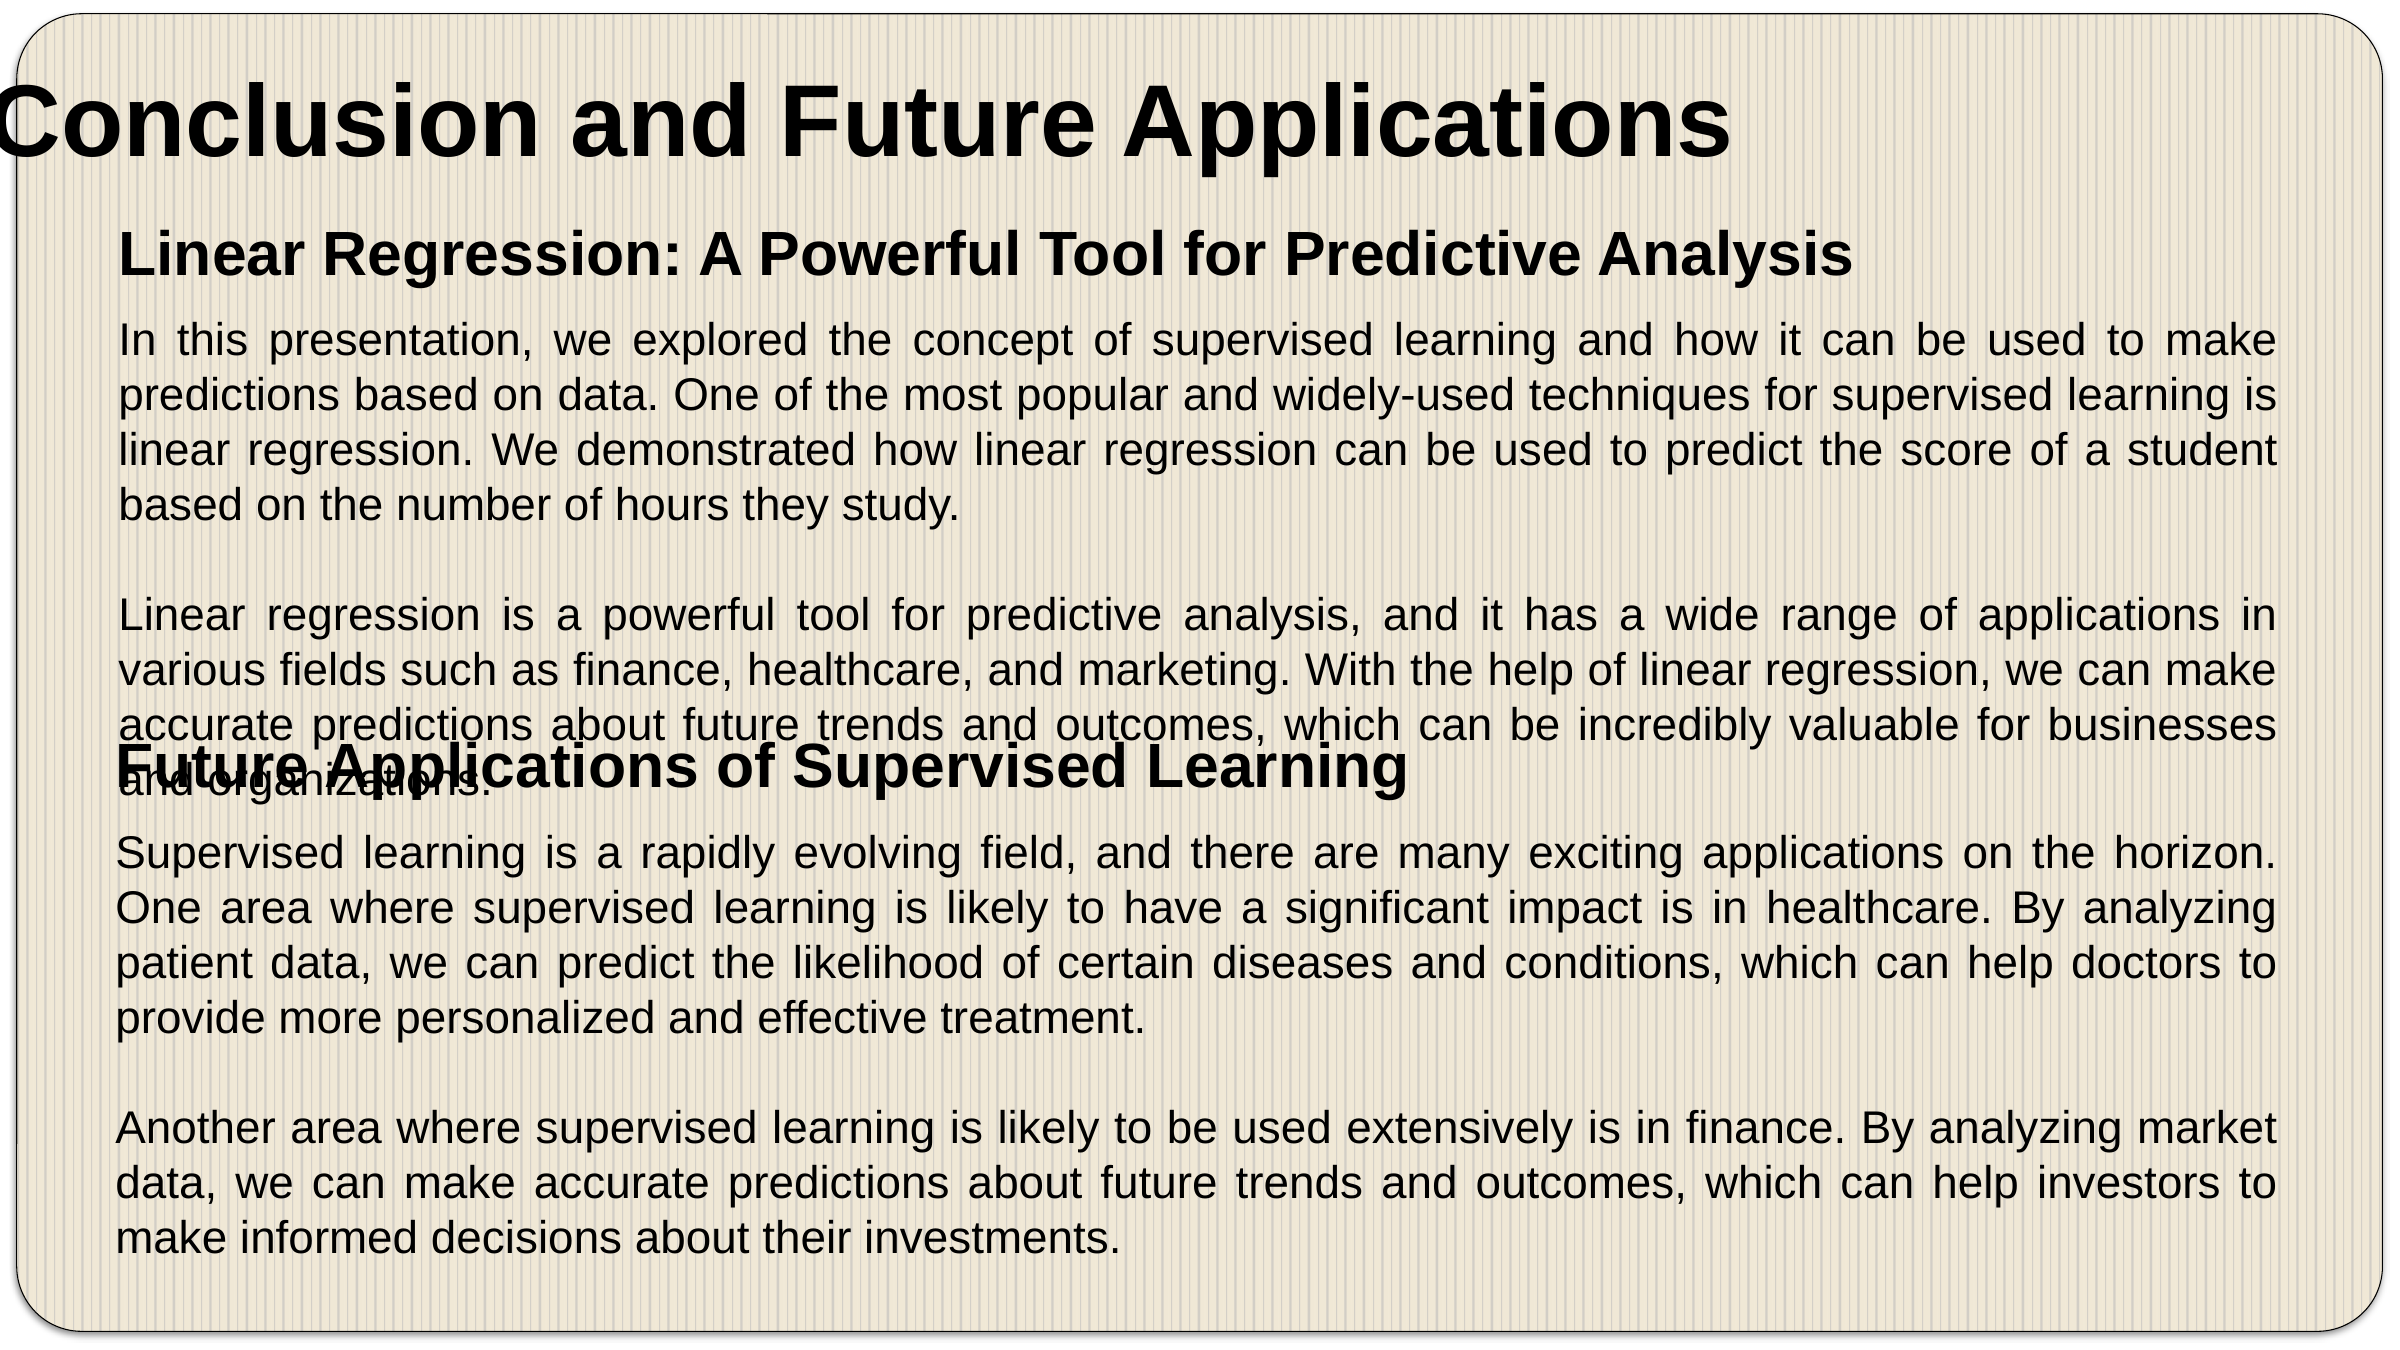

Conclusion and Future Applications
Linear Regression: A Powerful Tool for Predictive Analysis

In this presentation, we explored the concept of supervised learning and how it can be used to make predictions based on data. One of the most popular and widely-used techniques for supervised learning is linear regression. We demonstrated how linear regression can be used to predict the score of a student based on the number of hours they study.

Linear regression is a powerful tool for predictive analysis, and it has a wide range of applications in various fields such as finance, healthcare, and marketing. With the help of linear regression, we can make accurate predictions about future trends and outcomes, which can be incredibly valuable for businesses and organizations.

Future Applications of Supervised Learning

Supervised learning is a rapidly evolving field, and there are many exciting applications on the horizon. One area where supervised learning is likely to have a significant impact is in healthcare. By analyzing patient data, we can predict the likelihood of certain diseases and conditions, which can help doctors to provide more personalized and effective treatment.

Another area where supervised learning is likely to be used extensively is in finance. By analyzing market data, we can make accurate predictions about future trends and outcomes, which can help investors to make informed decisions about their investments.